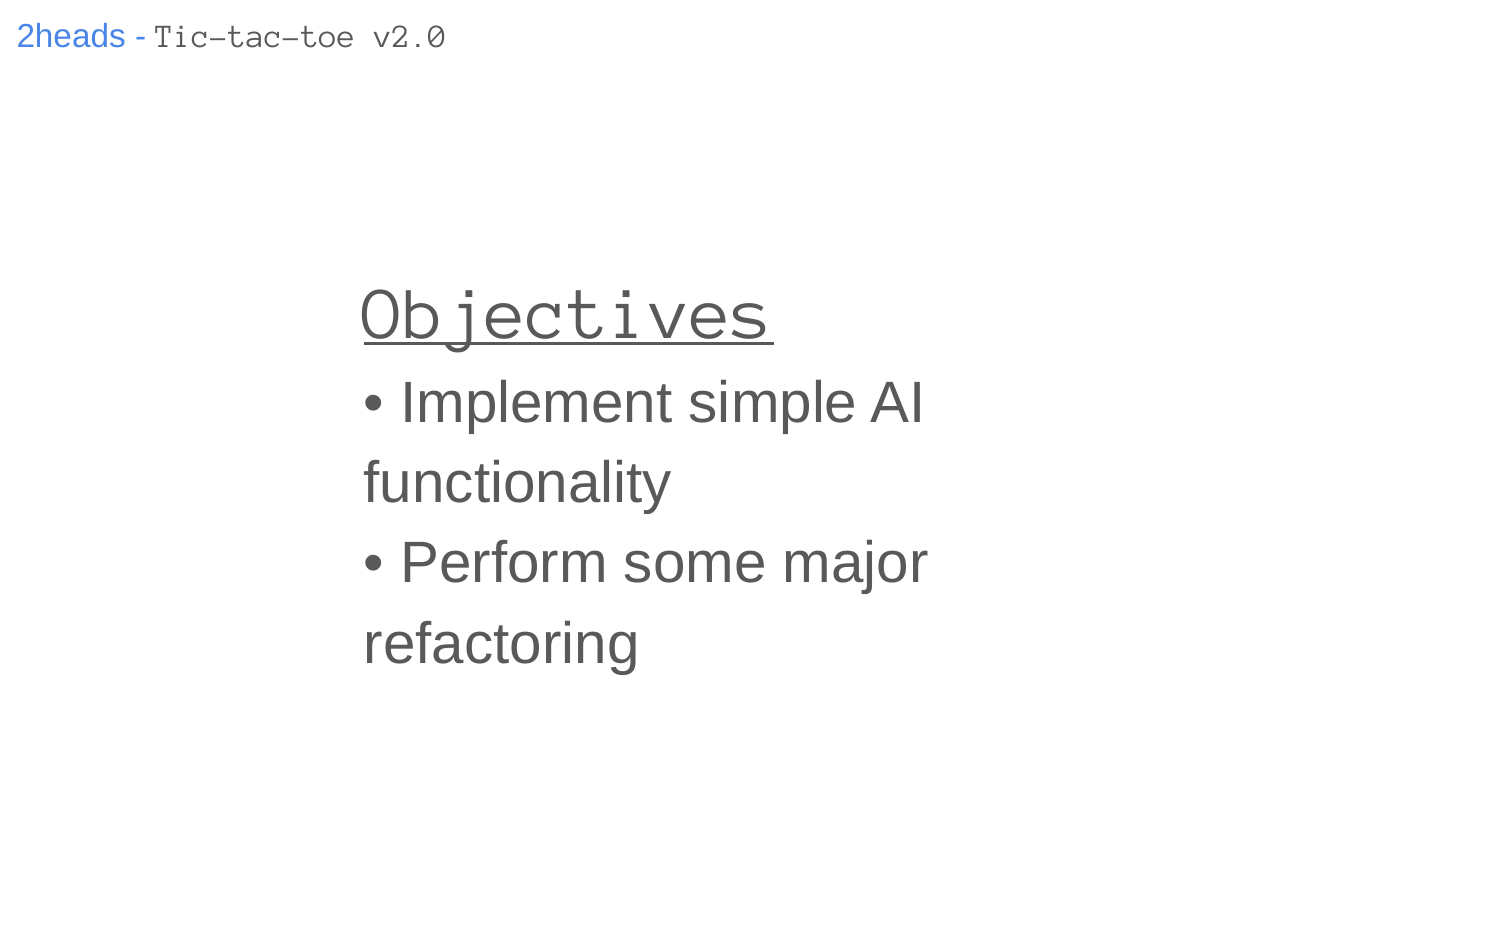

# 2heads - Tic-tac-toe v2.0
Objectives
• Implement simple AI functionality
• Perform some major refactoring